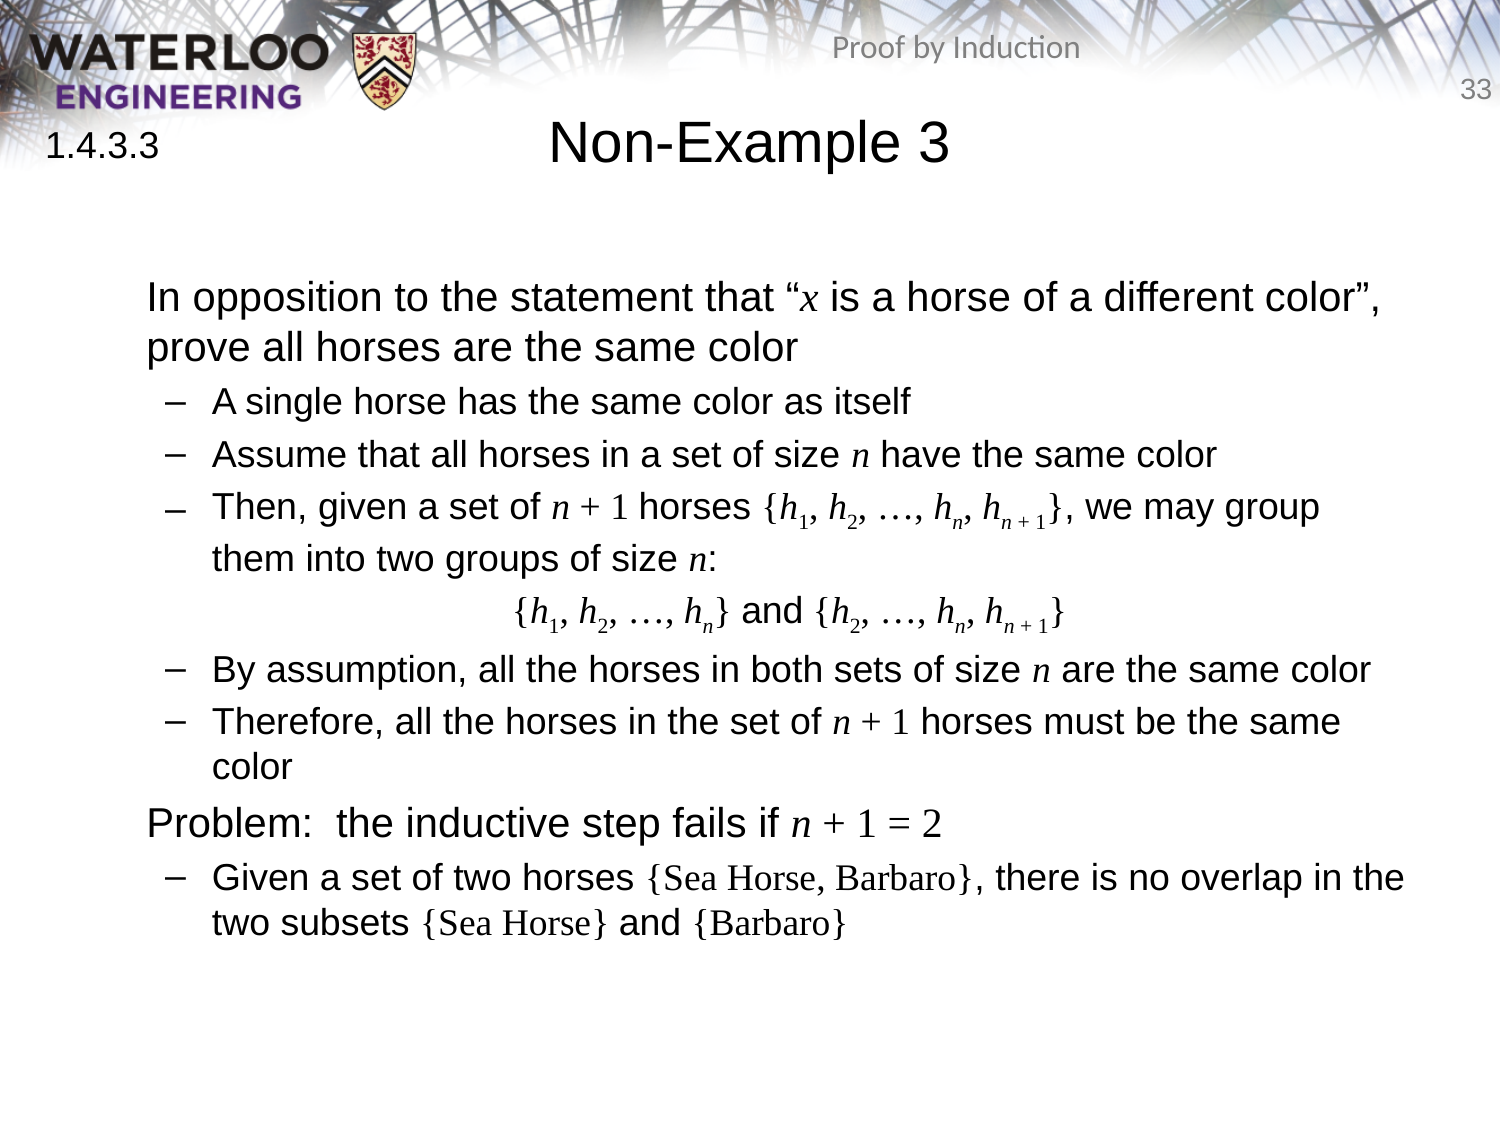

# Non-Example 3
1.4.3.3
	In opposition to the statement that “x is a horse of a different color”, prove all horses are the same color
A single horse has the same color as itself
Assume that all horses in a set of size n have the same color
Then, given a set of n + 1 horses {h1, h2, …, hn, hn + 1}, we may group them into two groups of size n:
			{h1, h2, …, hn} and {h2, …, hn, hn + 1}
By assumption, all the horses in both sets of size n are the same color
Therefore, all the horses in the set of n + 1 horses must be the same color
	Problem:  the inductive step fails if n + 1 = 2
Given a set of two horses {Sea Horse, Barbaro}, there is no overlap in the two subsets {Sea Horse} and {Barbaro}